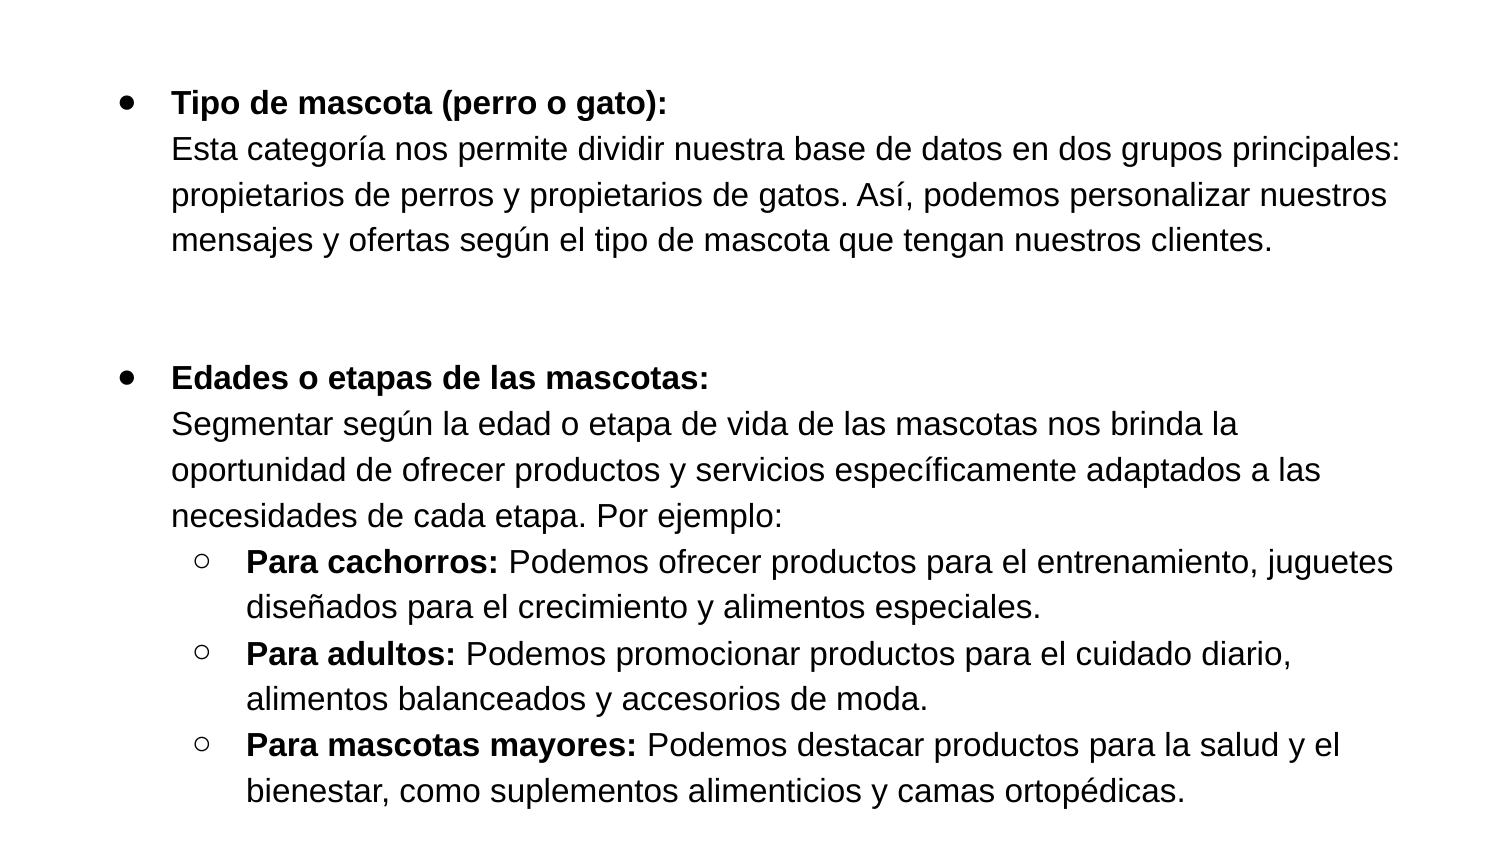

Tipo de mascota (perro o gato):
Esta categoría nos permite dividir nuestra base de datos en dos grupos principales: propietarios de perros y propietarios de gatos. Así, podemos personalizar nuestros mensajes y ofertas según el tipo de mascota que tengan nuestros clientes.

Edades o etapas de las mascotas:
Segmentar según la edad o etapa de vida de las mascotas nos brinda la oportunidad de ofrecer productos y servicios específicamente adaptados a las necesidades de cada etapa. Por ejemplo:
Para cachorros: Podemos ofrecer productos para el entrenamiento, juguetes diseñados para el crecimiento y alimentos especiales.
Para adultos: Podemos promocionar productos para el cuidado diario, alimentos balanceados y accesorios de moda.
Para mascotas mayores: Podemos destacar productos para la salud y el bienestar, como suplementos alimenticios y camas ortopédicas.